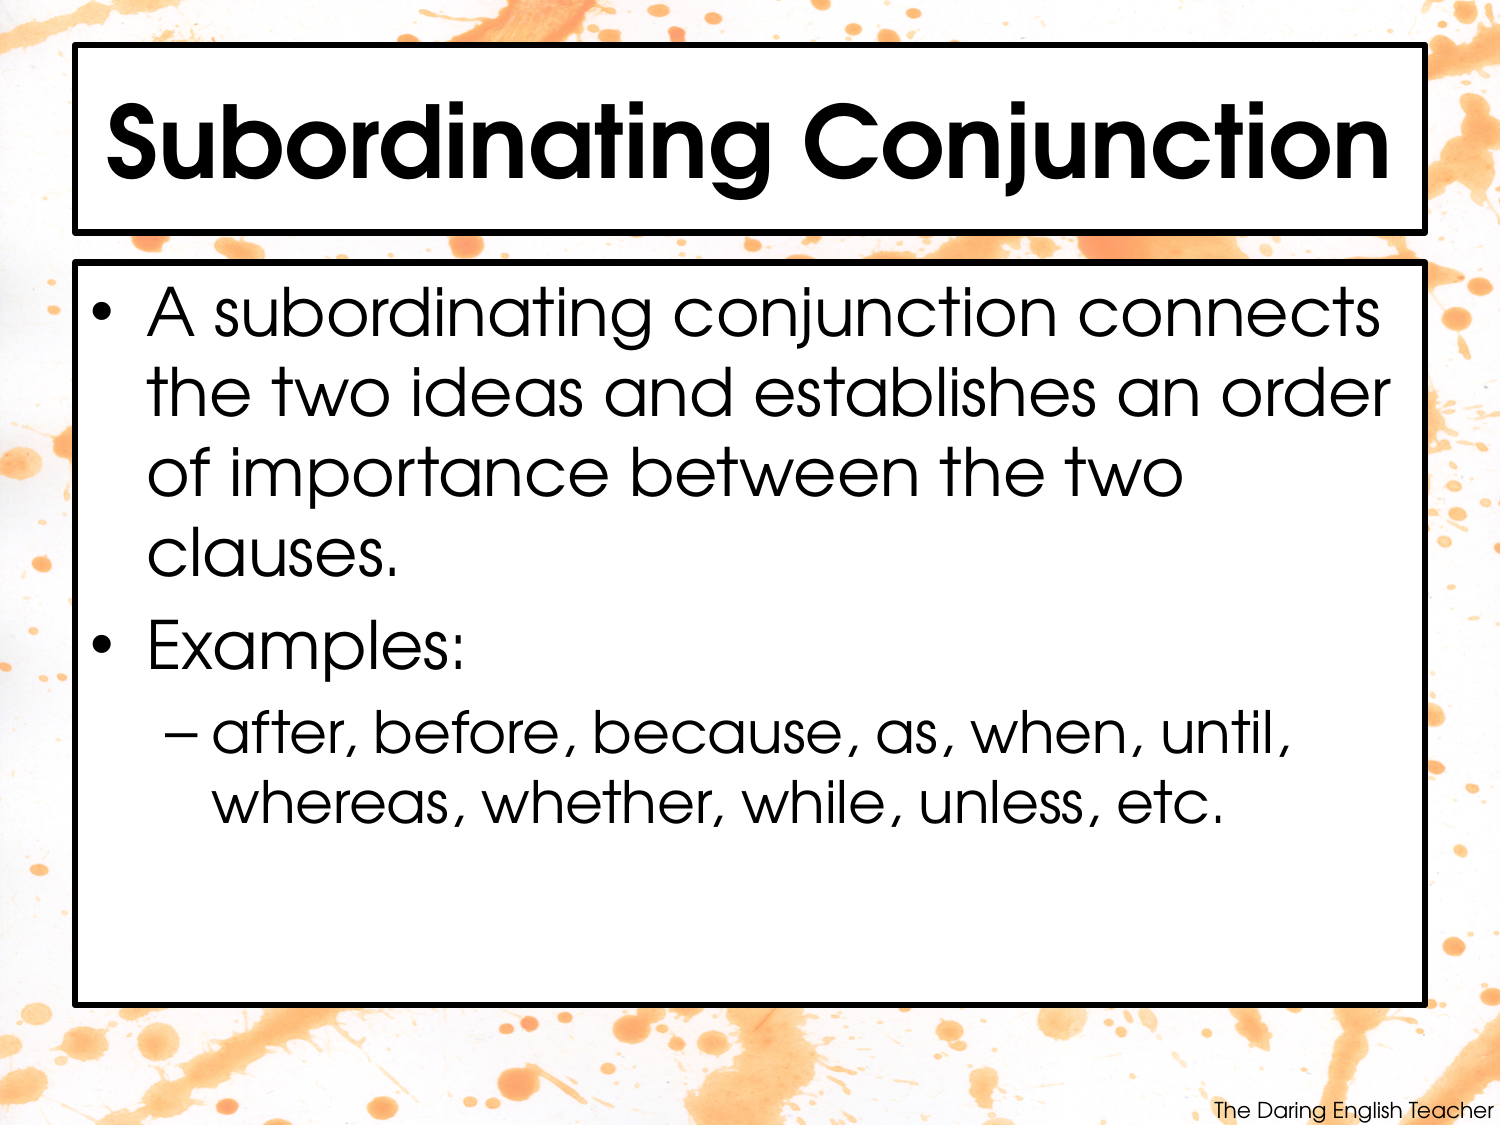

# Subordinating Conjunction
A subordinating conjunction connects the two ideas and establishes an order of importance between the two clauses.
Examples:
after, before, because, as, when, until, whereas, whether, while, unless, etc.